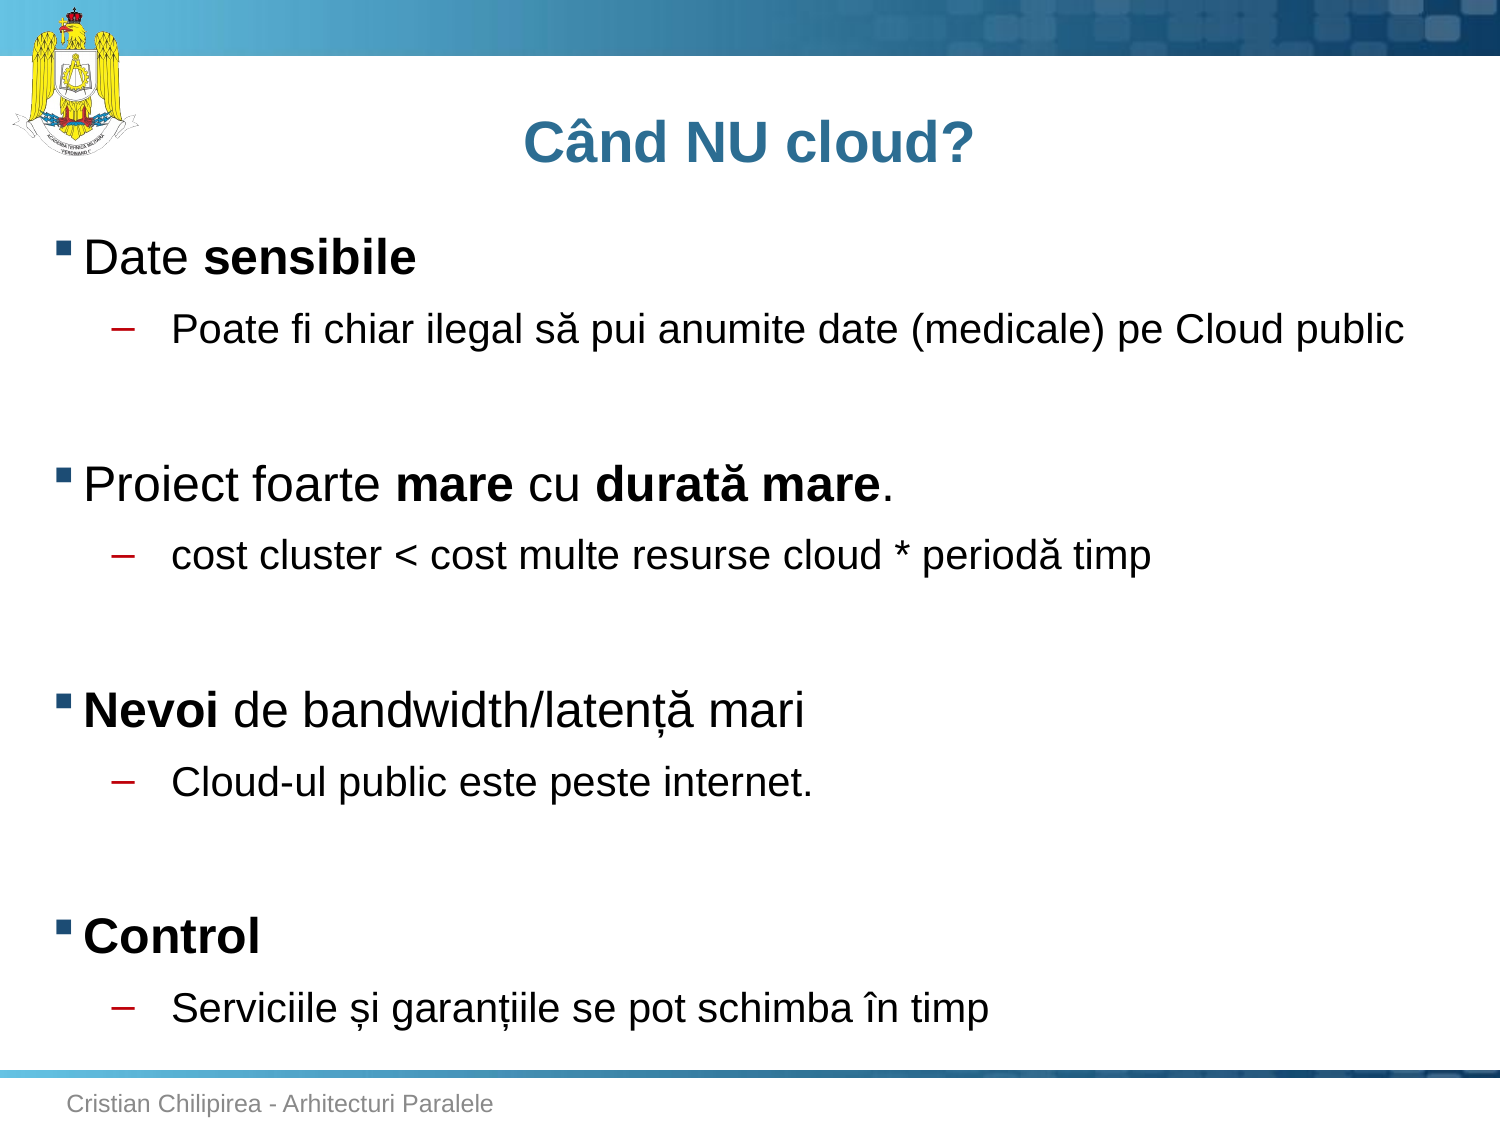

# Când NU cloud?
Date sensibile
Poate fi chiar ilegal să pui anumite date (medicale) pe Cloud public

Proiect foarte mare cu durată mare.
cost cluster < cost multe resurse cloud * periodă timp

Nevoi de bandwidth/latență mari
Cloud-ul public este peste internet.

Control
Serviciile și garanțiile se pot schimba în timp
Cristian Chilipirea - Arhitecturi Paralele